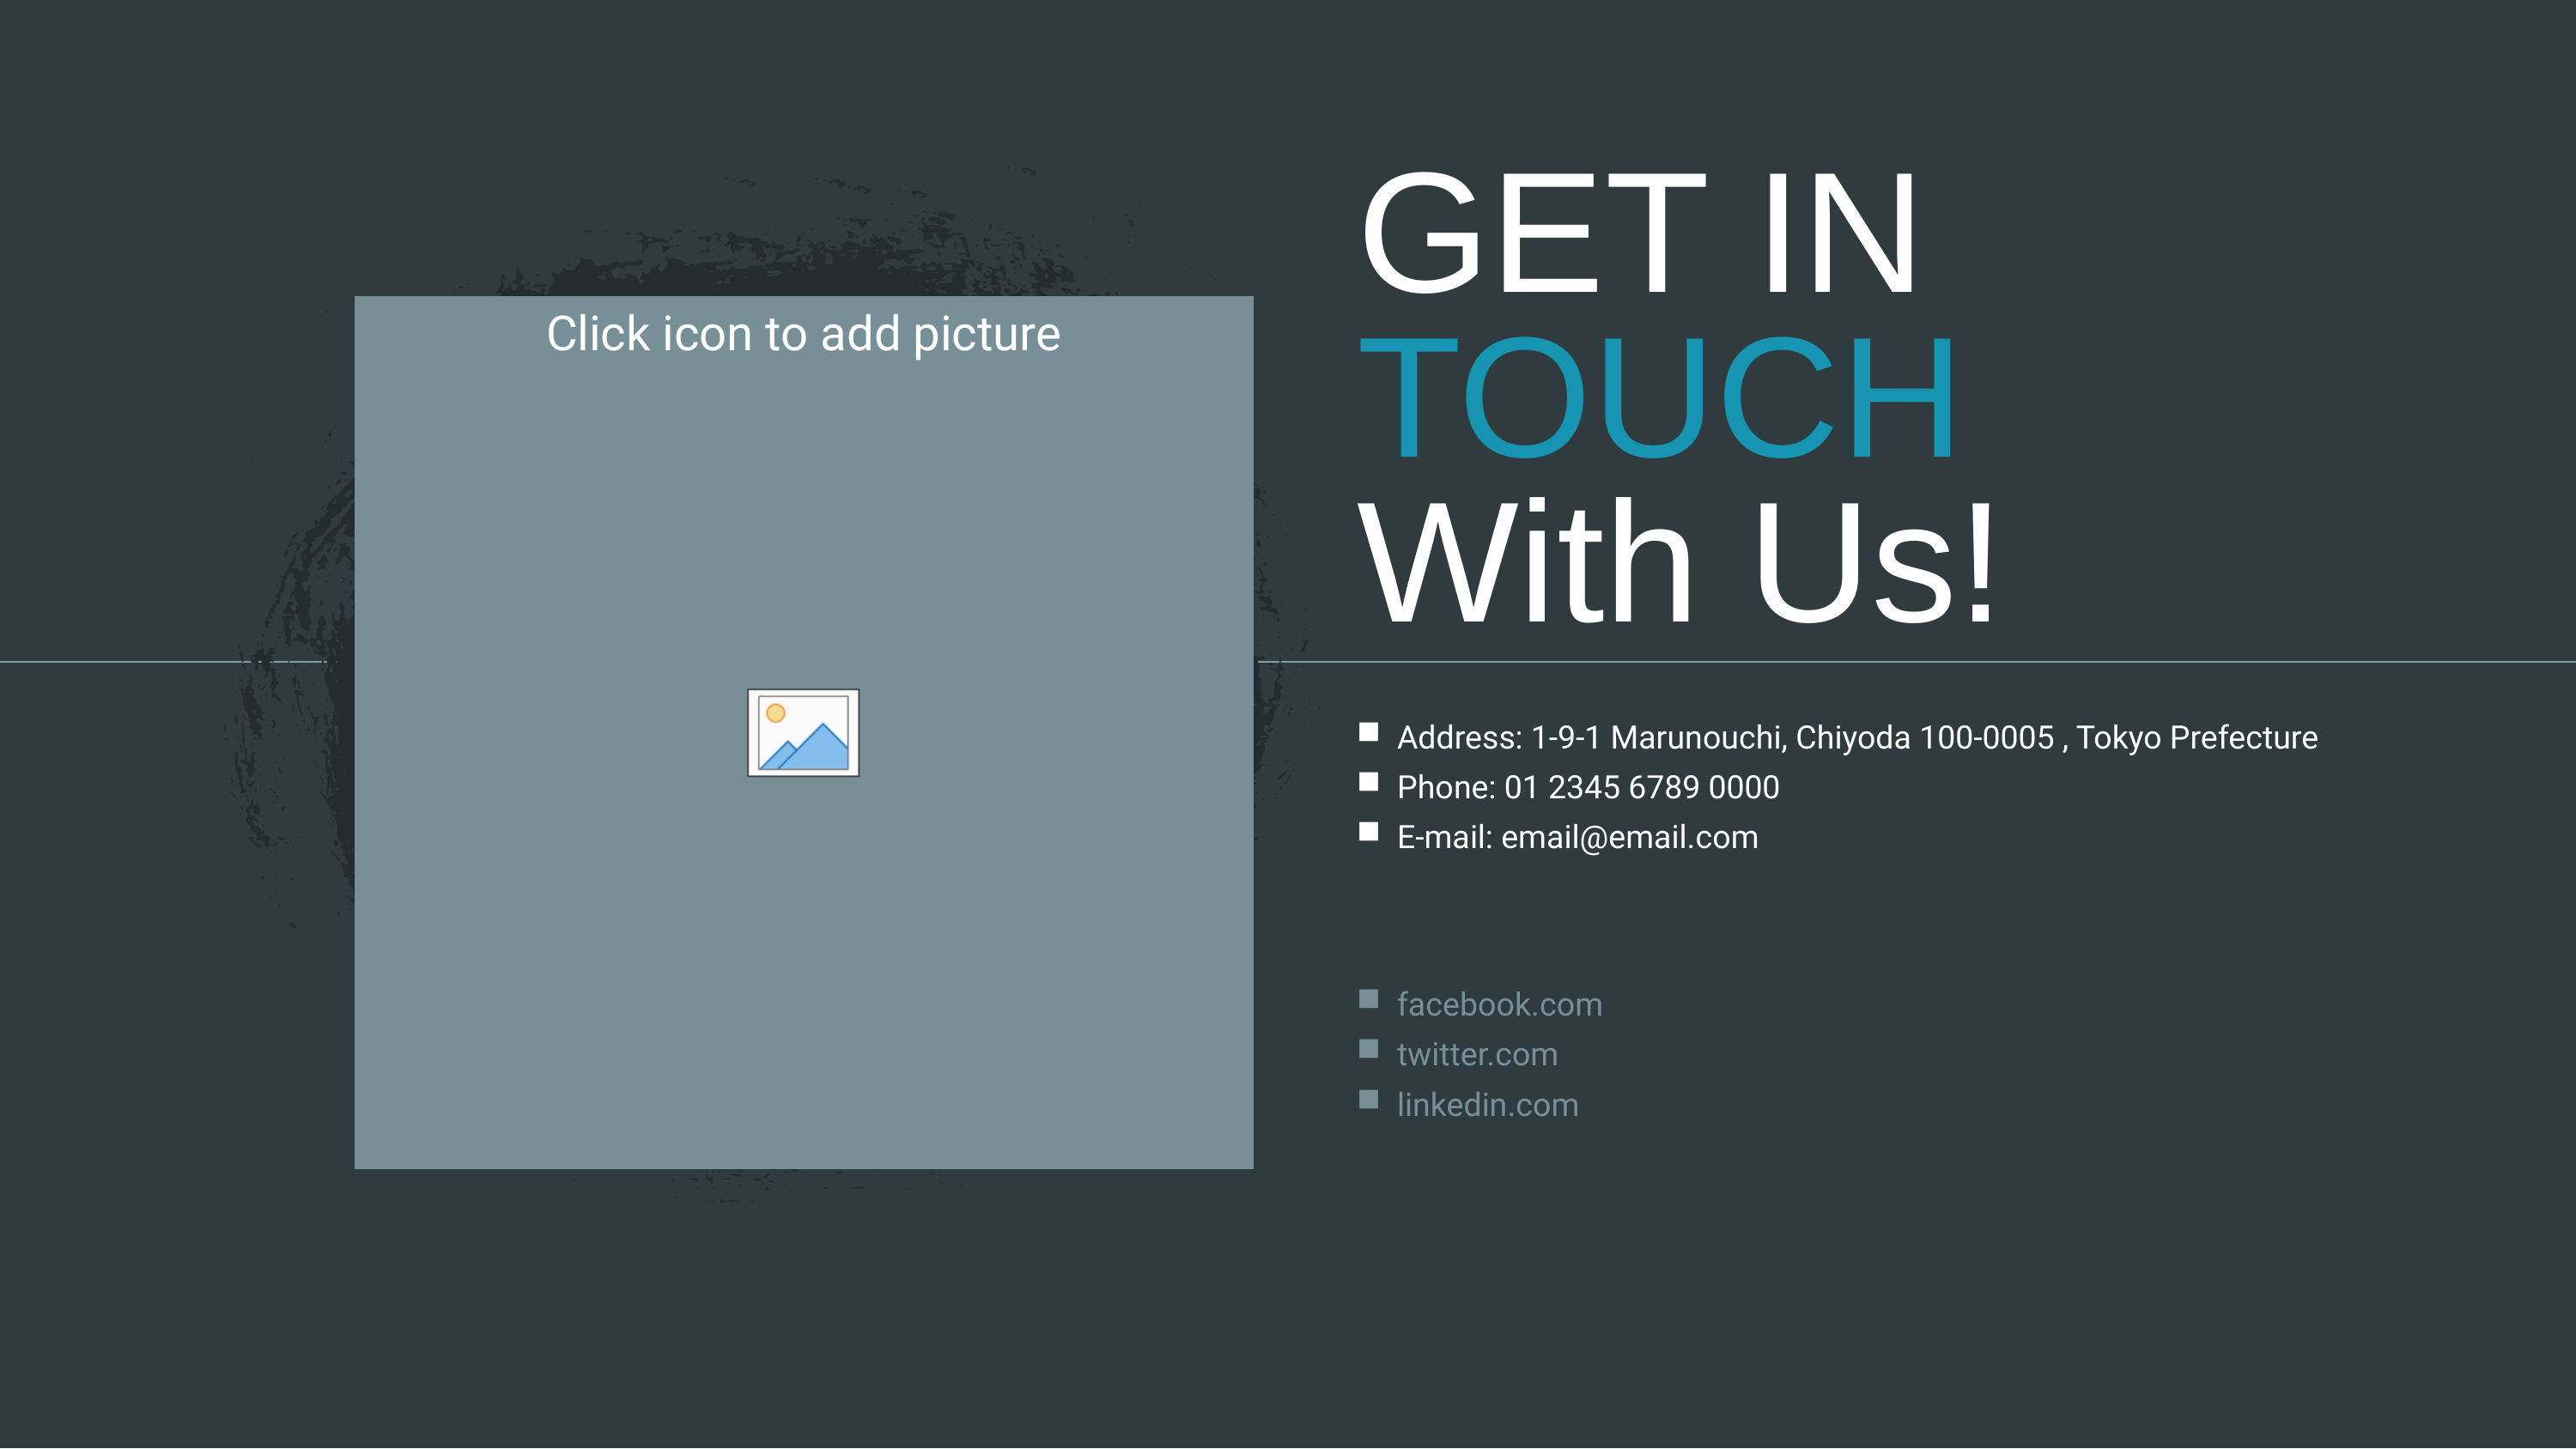

# GET IN TOUCH With Us!

Address: 1-9-1 Marunouchi, Chiyoda 100-0005 , Tokyo Prefecture
Phone: 01 2345 6789 0000
E-mail: email@email.com

facebook.com
twitter.com
linkedin.com